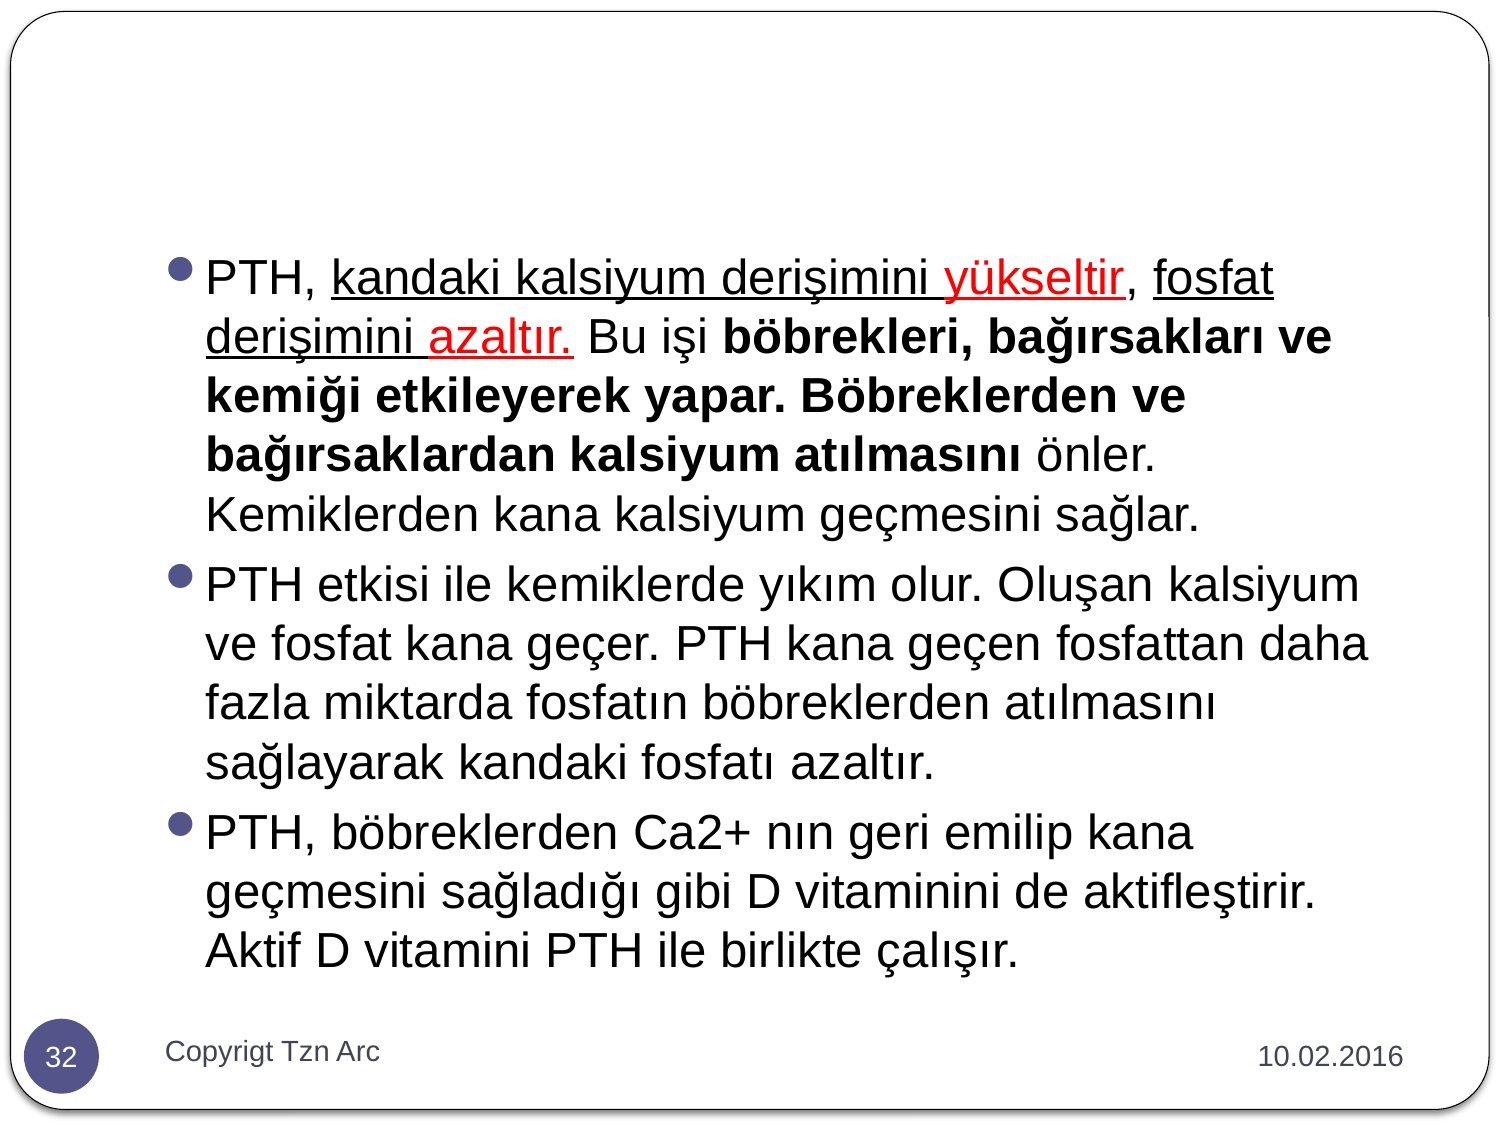

#
PTH, kandaki kalsiyum derişimini yükseltir, fosfat derişimini azaltır. Bu işi böbrekleri, bağırsakları ve kemiği etkileyerek yapar. Böbreklerden ve bağırsaklardan kalsiyum atılmasını önler. Kemiklerden kana kalsiyum geçmesini sağlar.
PTH etkisi ile kemiklerde yıkım olur. Oluşan kalsiyum ve fosfat kana geçer. PTH kana geçen fosfattan daha fazla miktarda fosfatın böbreklerden atılmasını sağlayarak kandaki fosfatı azaltır.
PTH, böbreklerden Ca2+ nın geri emilip kana geçmesini sağladığı gibi D vitaminini de aktifleştirir. Aktif D vitamini PTH ile birlikte çalışır.
Copyrigt Tzn Arc
10.02.2016
32